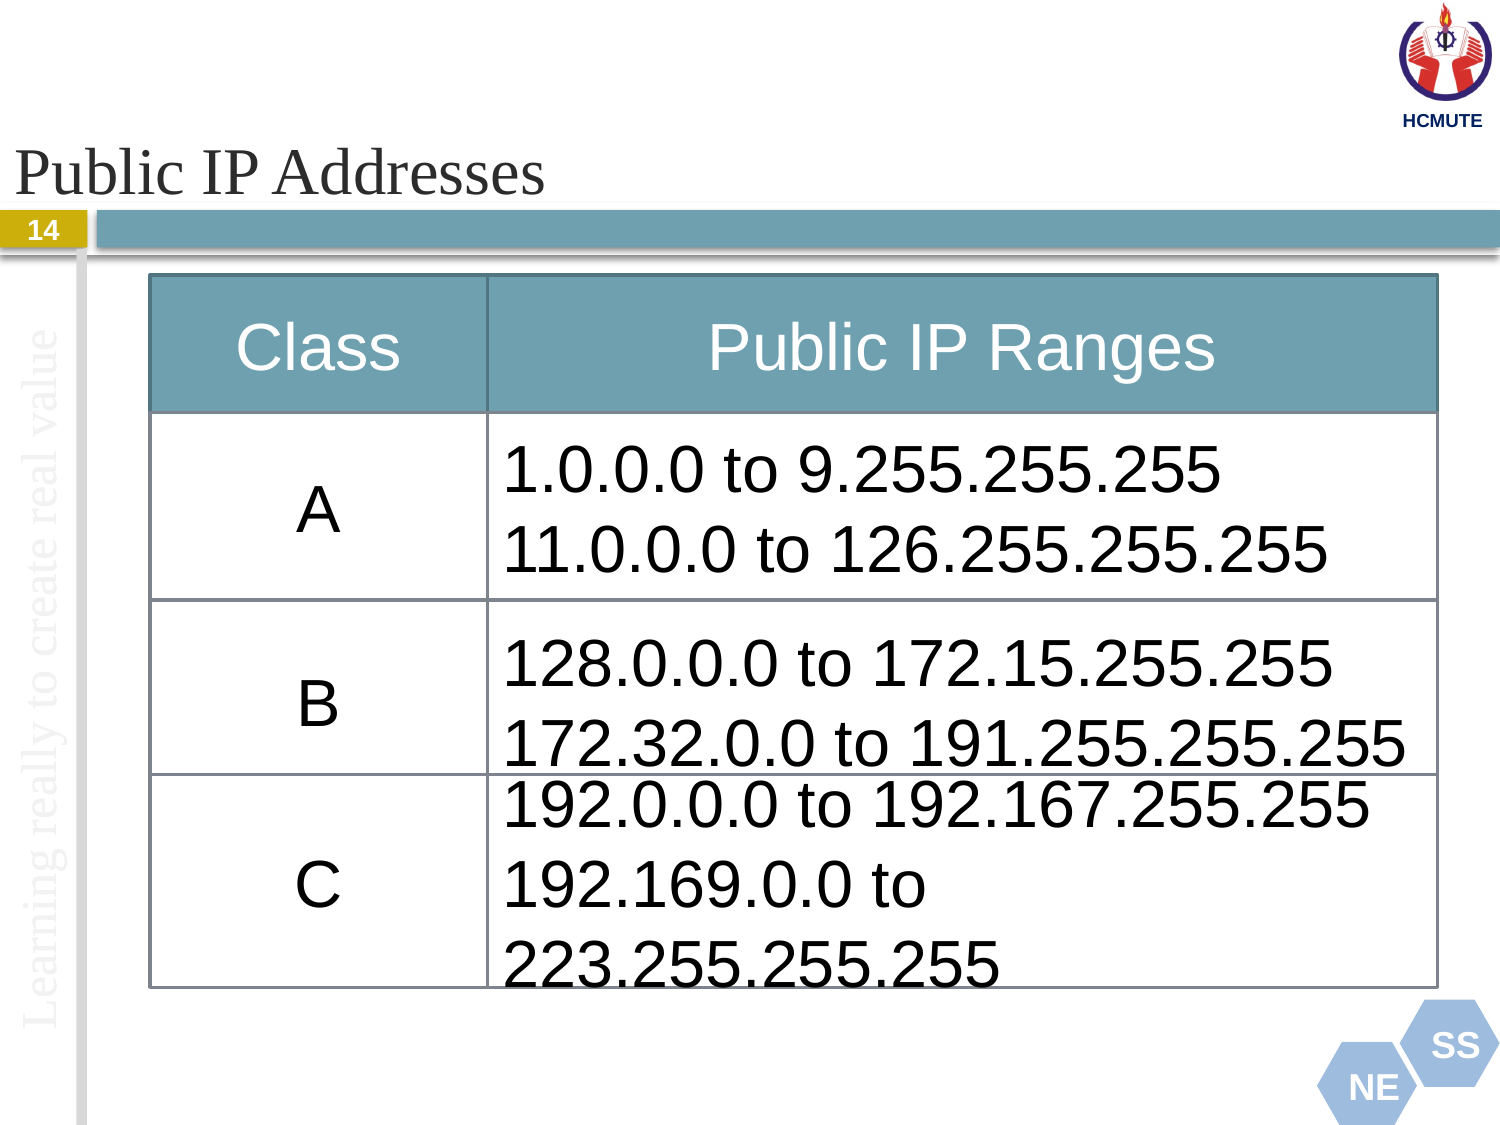

# Public IP Addresses
14
Class
Public IP Ranges
A
1.0.0.0 to 9.255.255.255
11.0.0.0 to 126.255.255.255
B
128.0.0.0 to 172.15.255.255
172.32.0.0 to 191.255.255.255
C
192.0.0.0 to 192.167.255.255
192.169.0.0 to 223.255.255.255